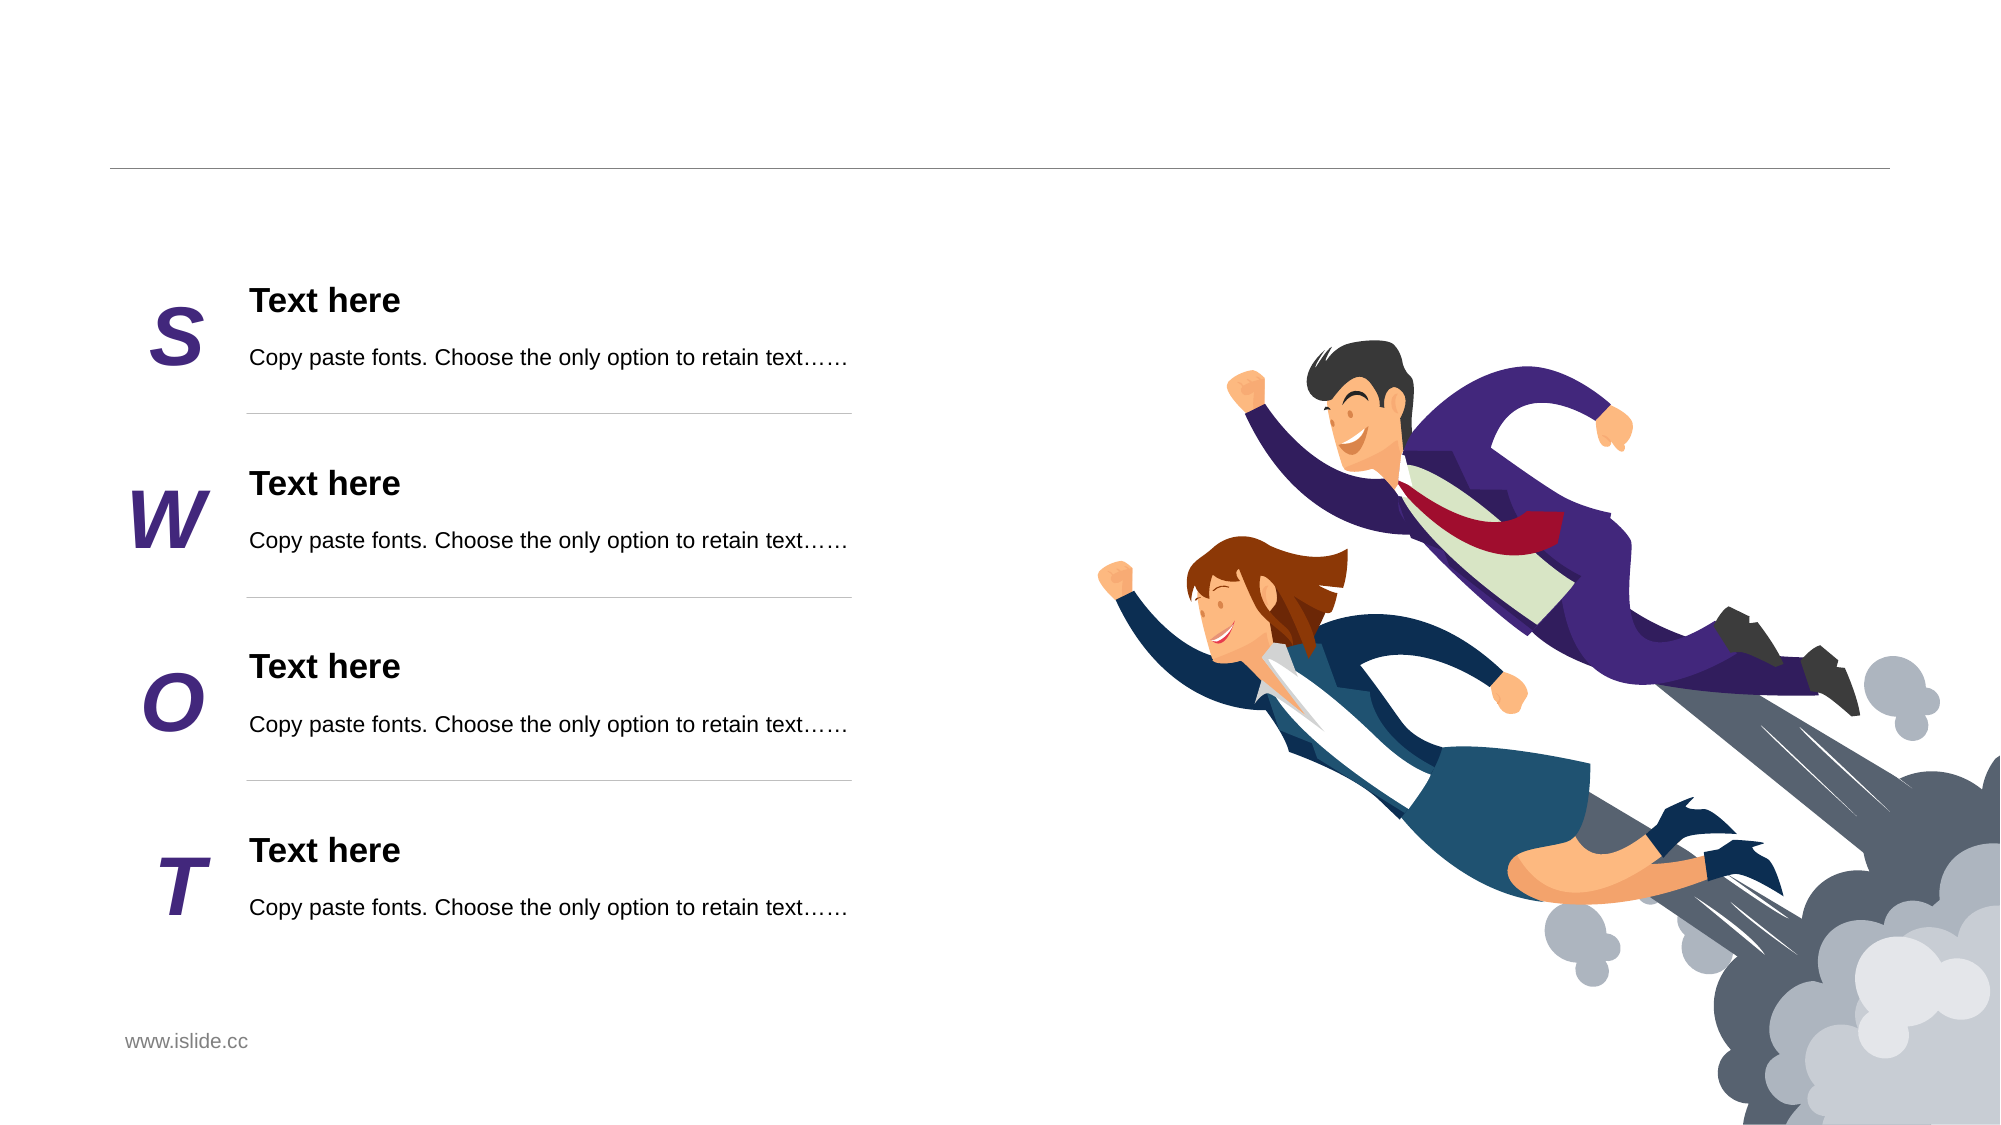

#
S
Text here
Copy paste fonts. Choose the only option to retain text……

W
Text here
Copy paste fonts. Choose the only option to retain text……
O
Text here
Copy paste fonts. Choose the only option to retain text……
T
Text here
Copy paste fonts. Choose the only option to retain text……
www.islide.cc
17